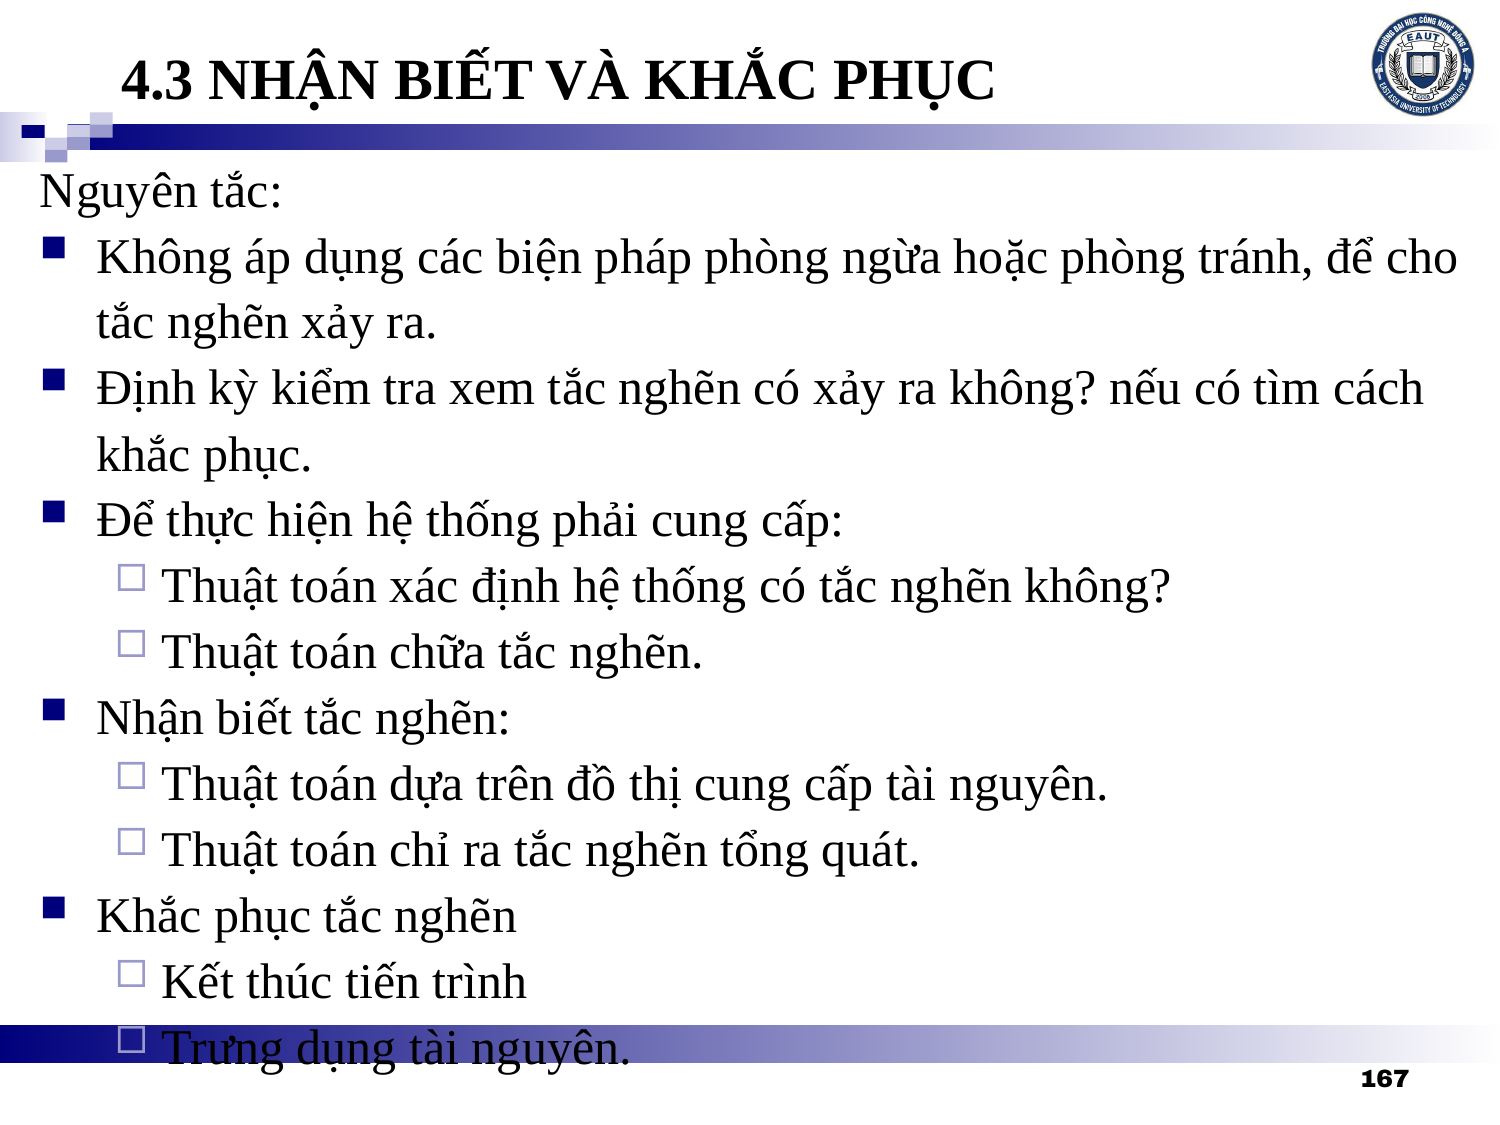

# 4.3 NHẬN BIẾT VÀ KHẮC PHỤC
Nguyên tắc:
Không áp dụng các biện pháp phòng ngừa hoặc phòng tránh, để cho tắc nghẽn xảy ra.
Định kỳ kiểm tra xem tắc nghẽn có xảy ra không? nếu có tìm cách khắc phục.
Để thực hiện hệ thống phải cung cấp:
Thuật toán xác định hệ thống có tắc nghẽn không?
Thuật toán chữa tắc nghẽn.
Nhận biết tắc nghẽn:
Thuật toán dựa trên đồ thị cung cấp tài nguyên.
Thuật toán chỉ ra tắc nghẽn tổng quát.
Khắc phục tắc nghẽn
Kết thúc tiến trình
Trưng dụng tài nguyên.
167